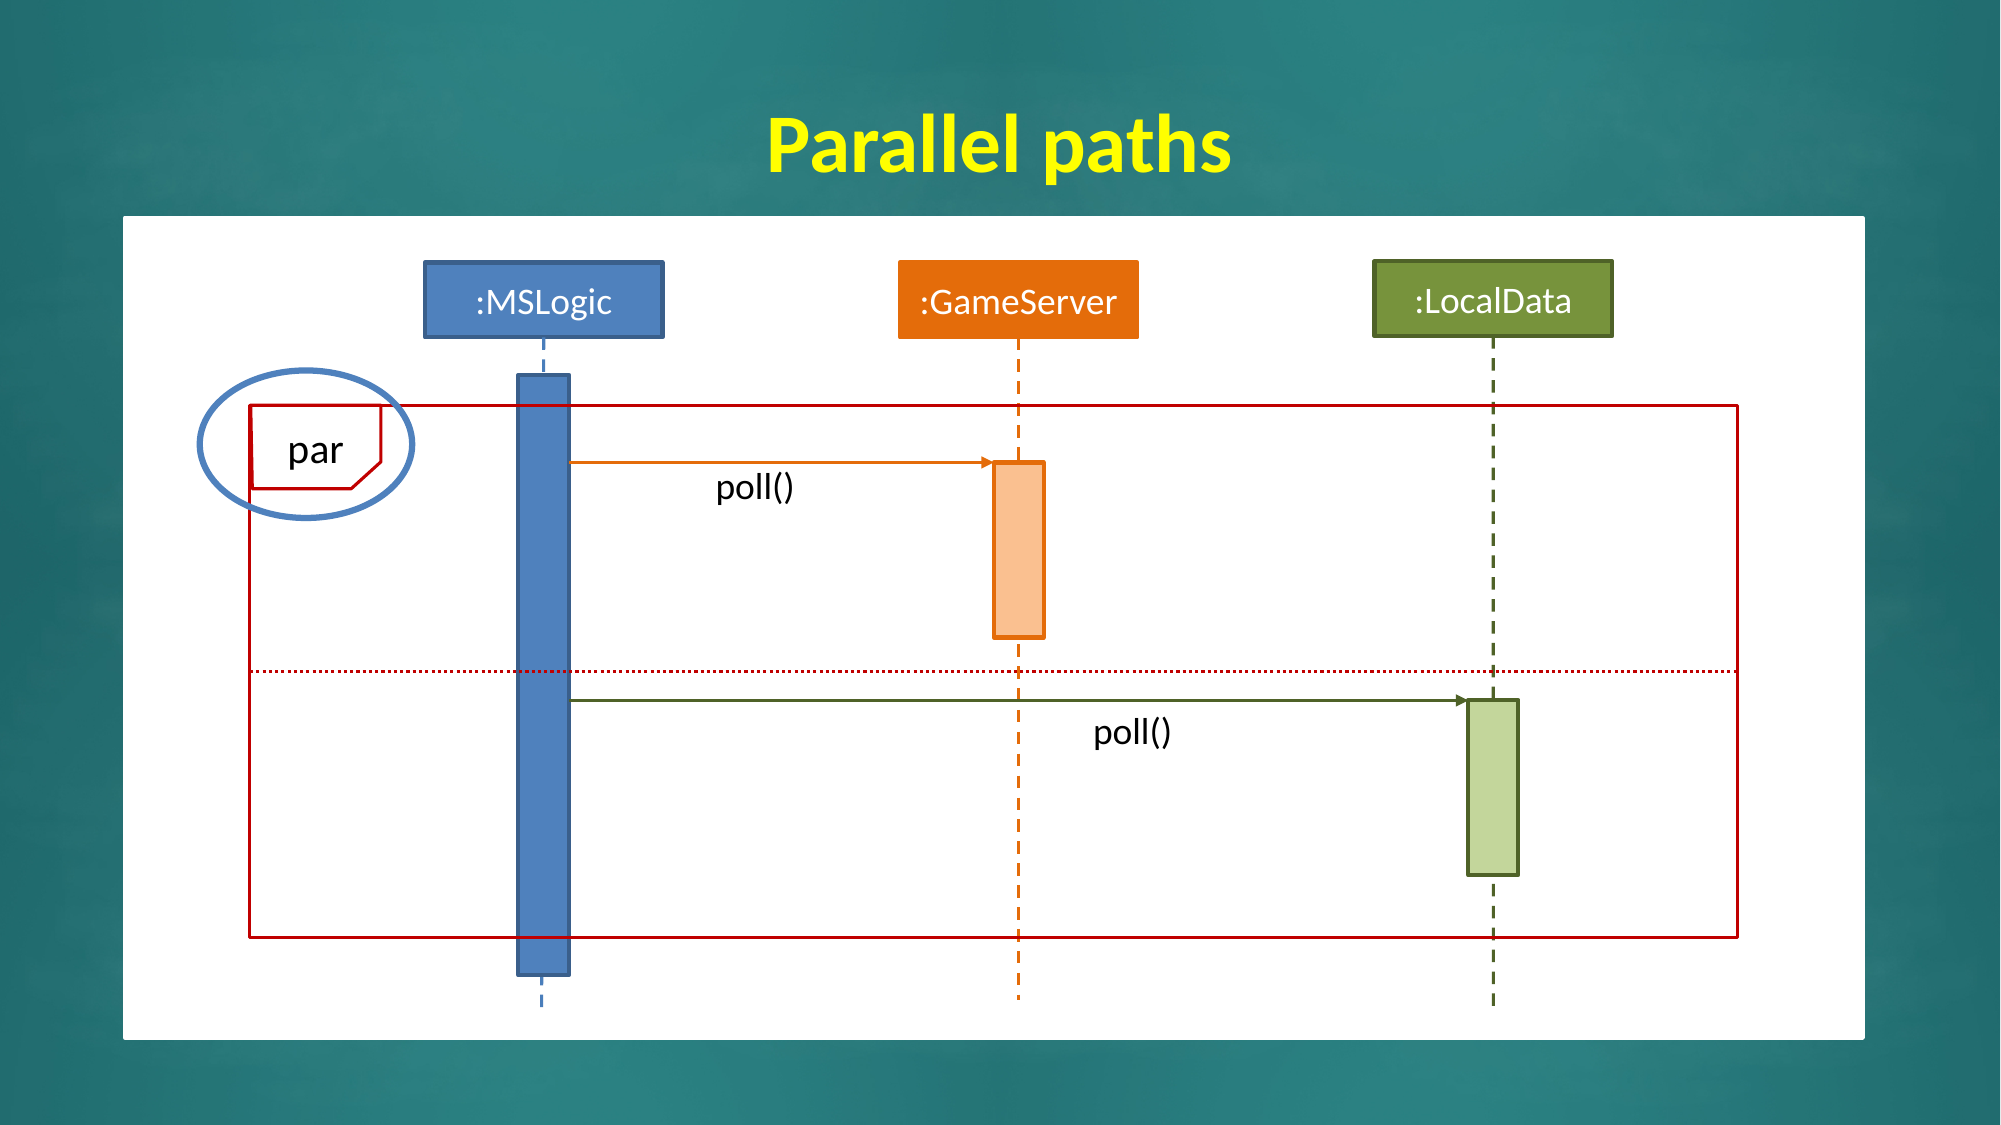

# Parallel paths

:LocalData
:MSLogic
:GameServer

par
poll()

poll()